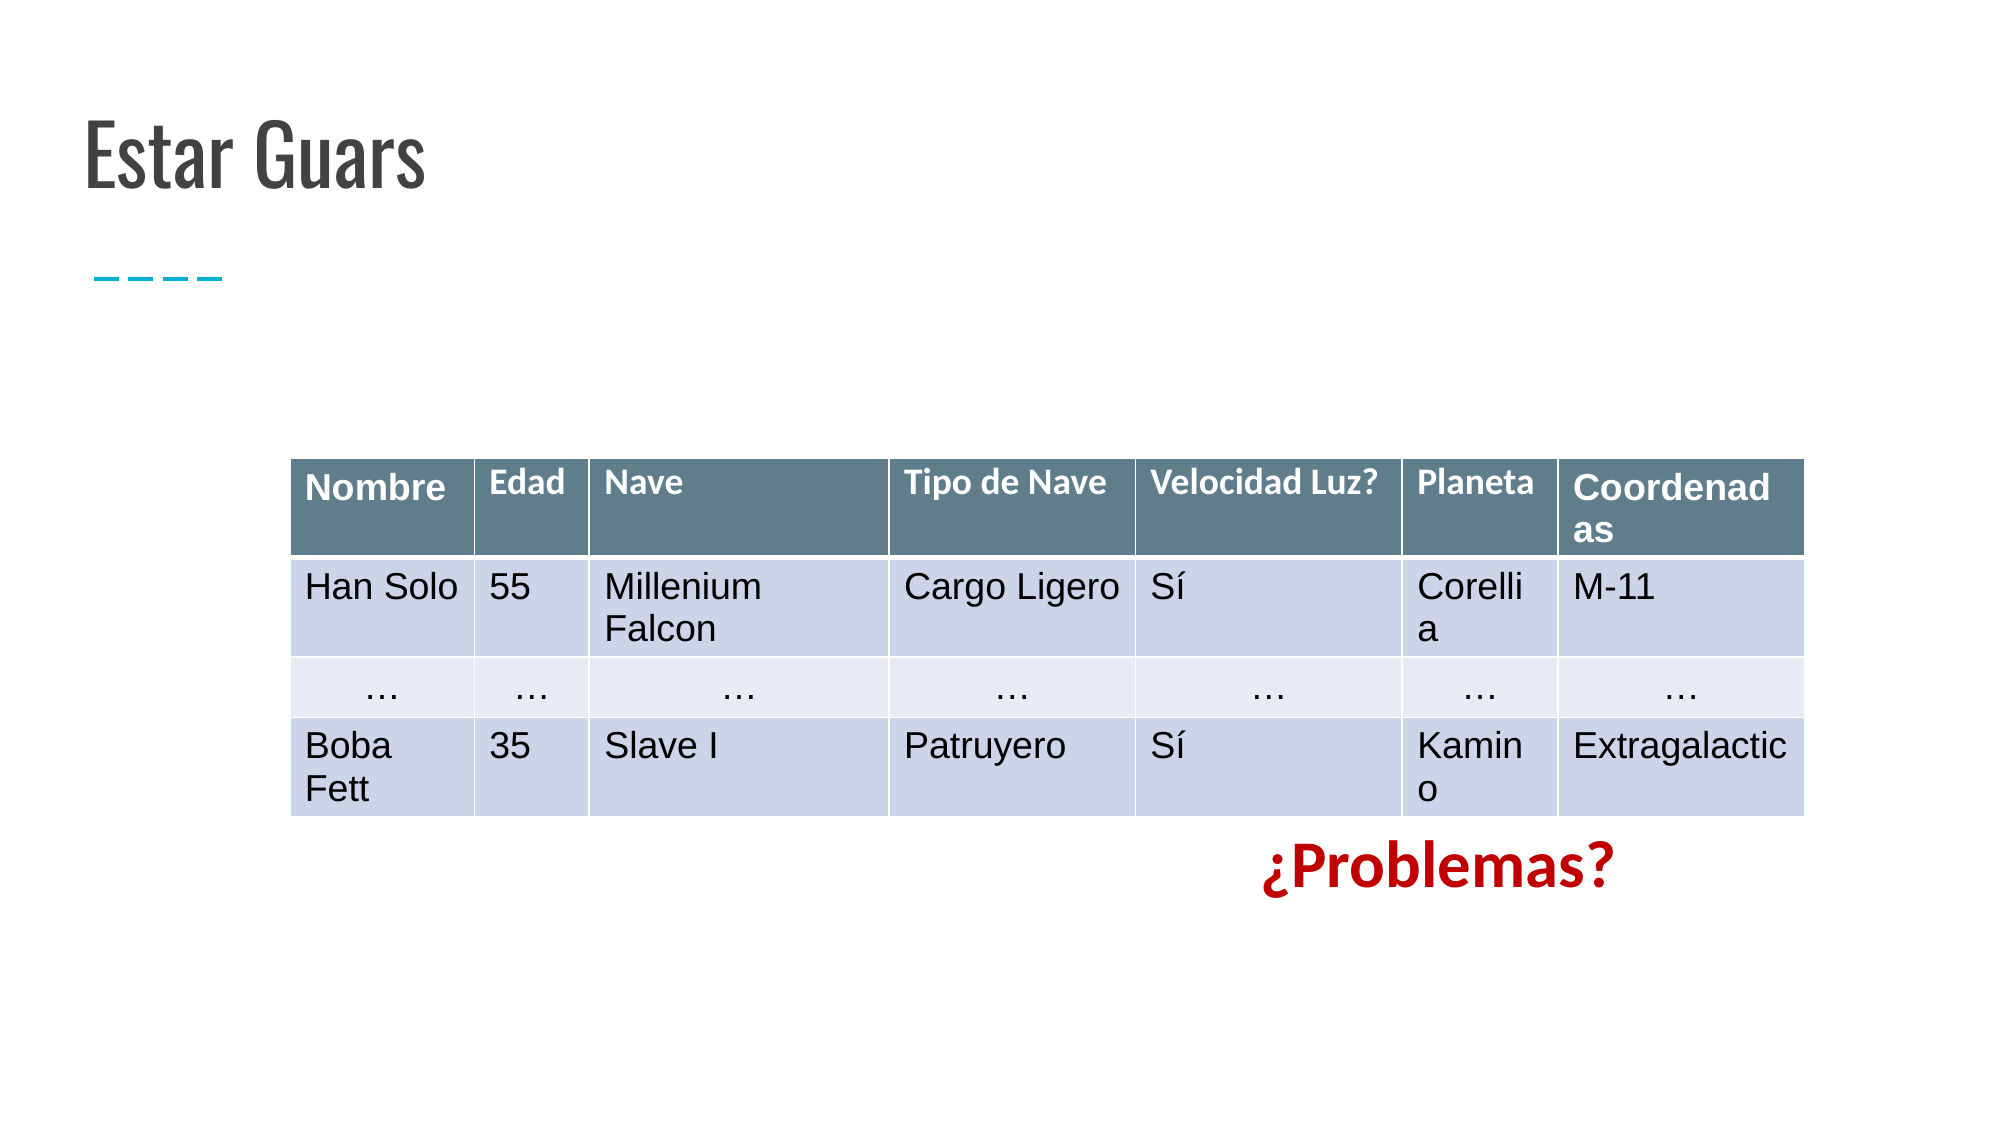

# Estar Guars

| Nombre | Edad | Nave | Tipo de Nave | Velocidad Luz? | Planeta | Coordenadas |
| --- | --- | --- | --- | --- | --- | --- |
| Han Solo | 55 | Millenium Falcon | Cargo Ligero | Sí | Corellia | M-11 |
| … | … | … | … | … | … | … |
| Boba Fett | 35 | Slave I | Patruyero | Sí | Kamino | Extragalactic |
¿Problemas?